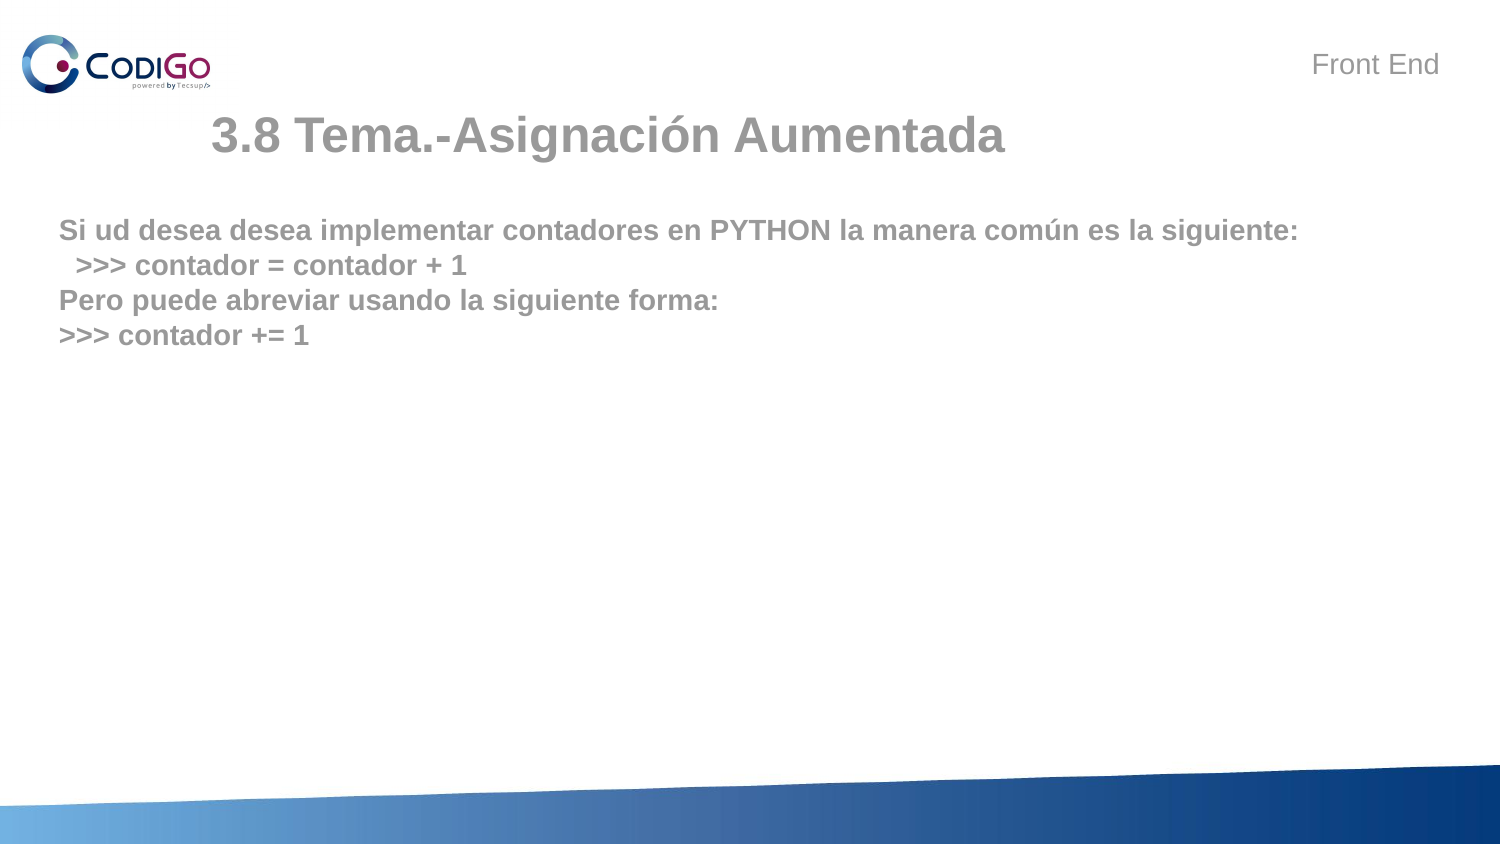

3.8 Tema.-Asignación Aumentada
Si ud desea desea implementar contadores en PYTHON la manera común es la siguiente:
  >>> contador = contador + 1
Pero puede abreviar usando la siguiente forma:
>>> contador += 1